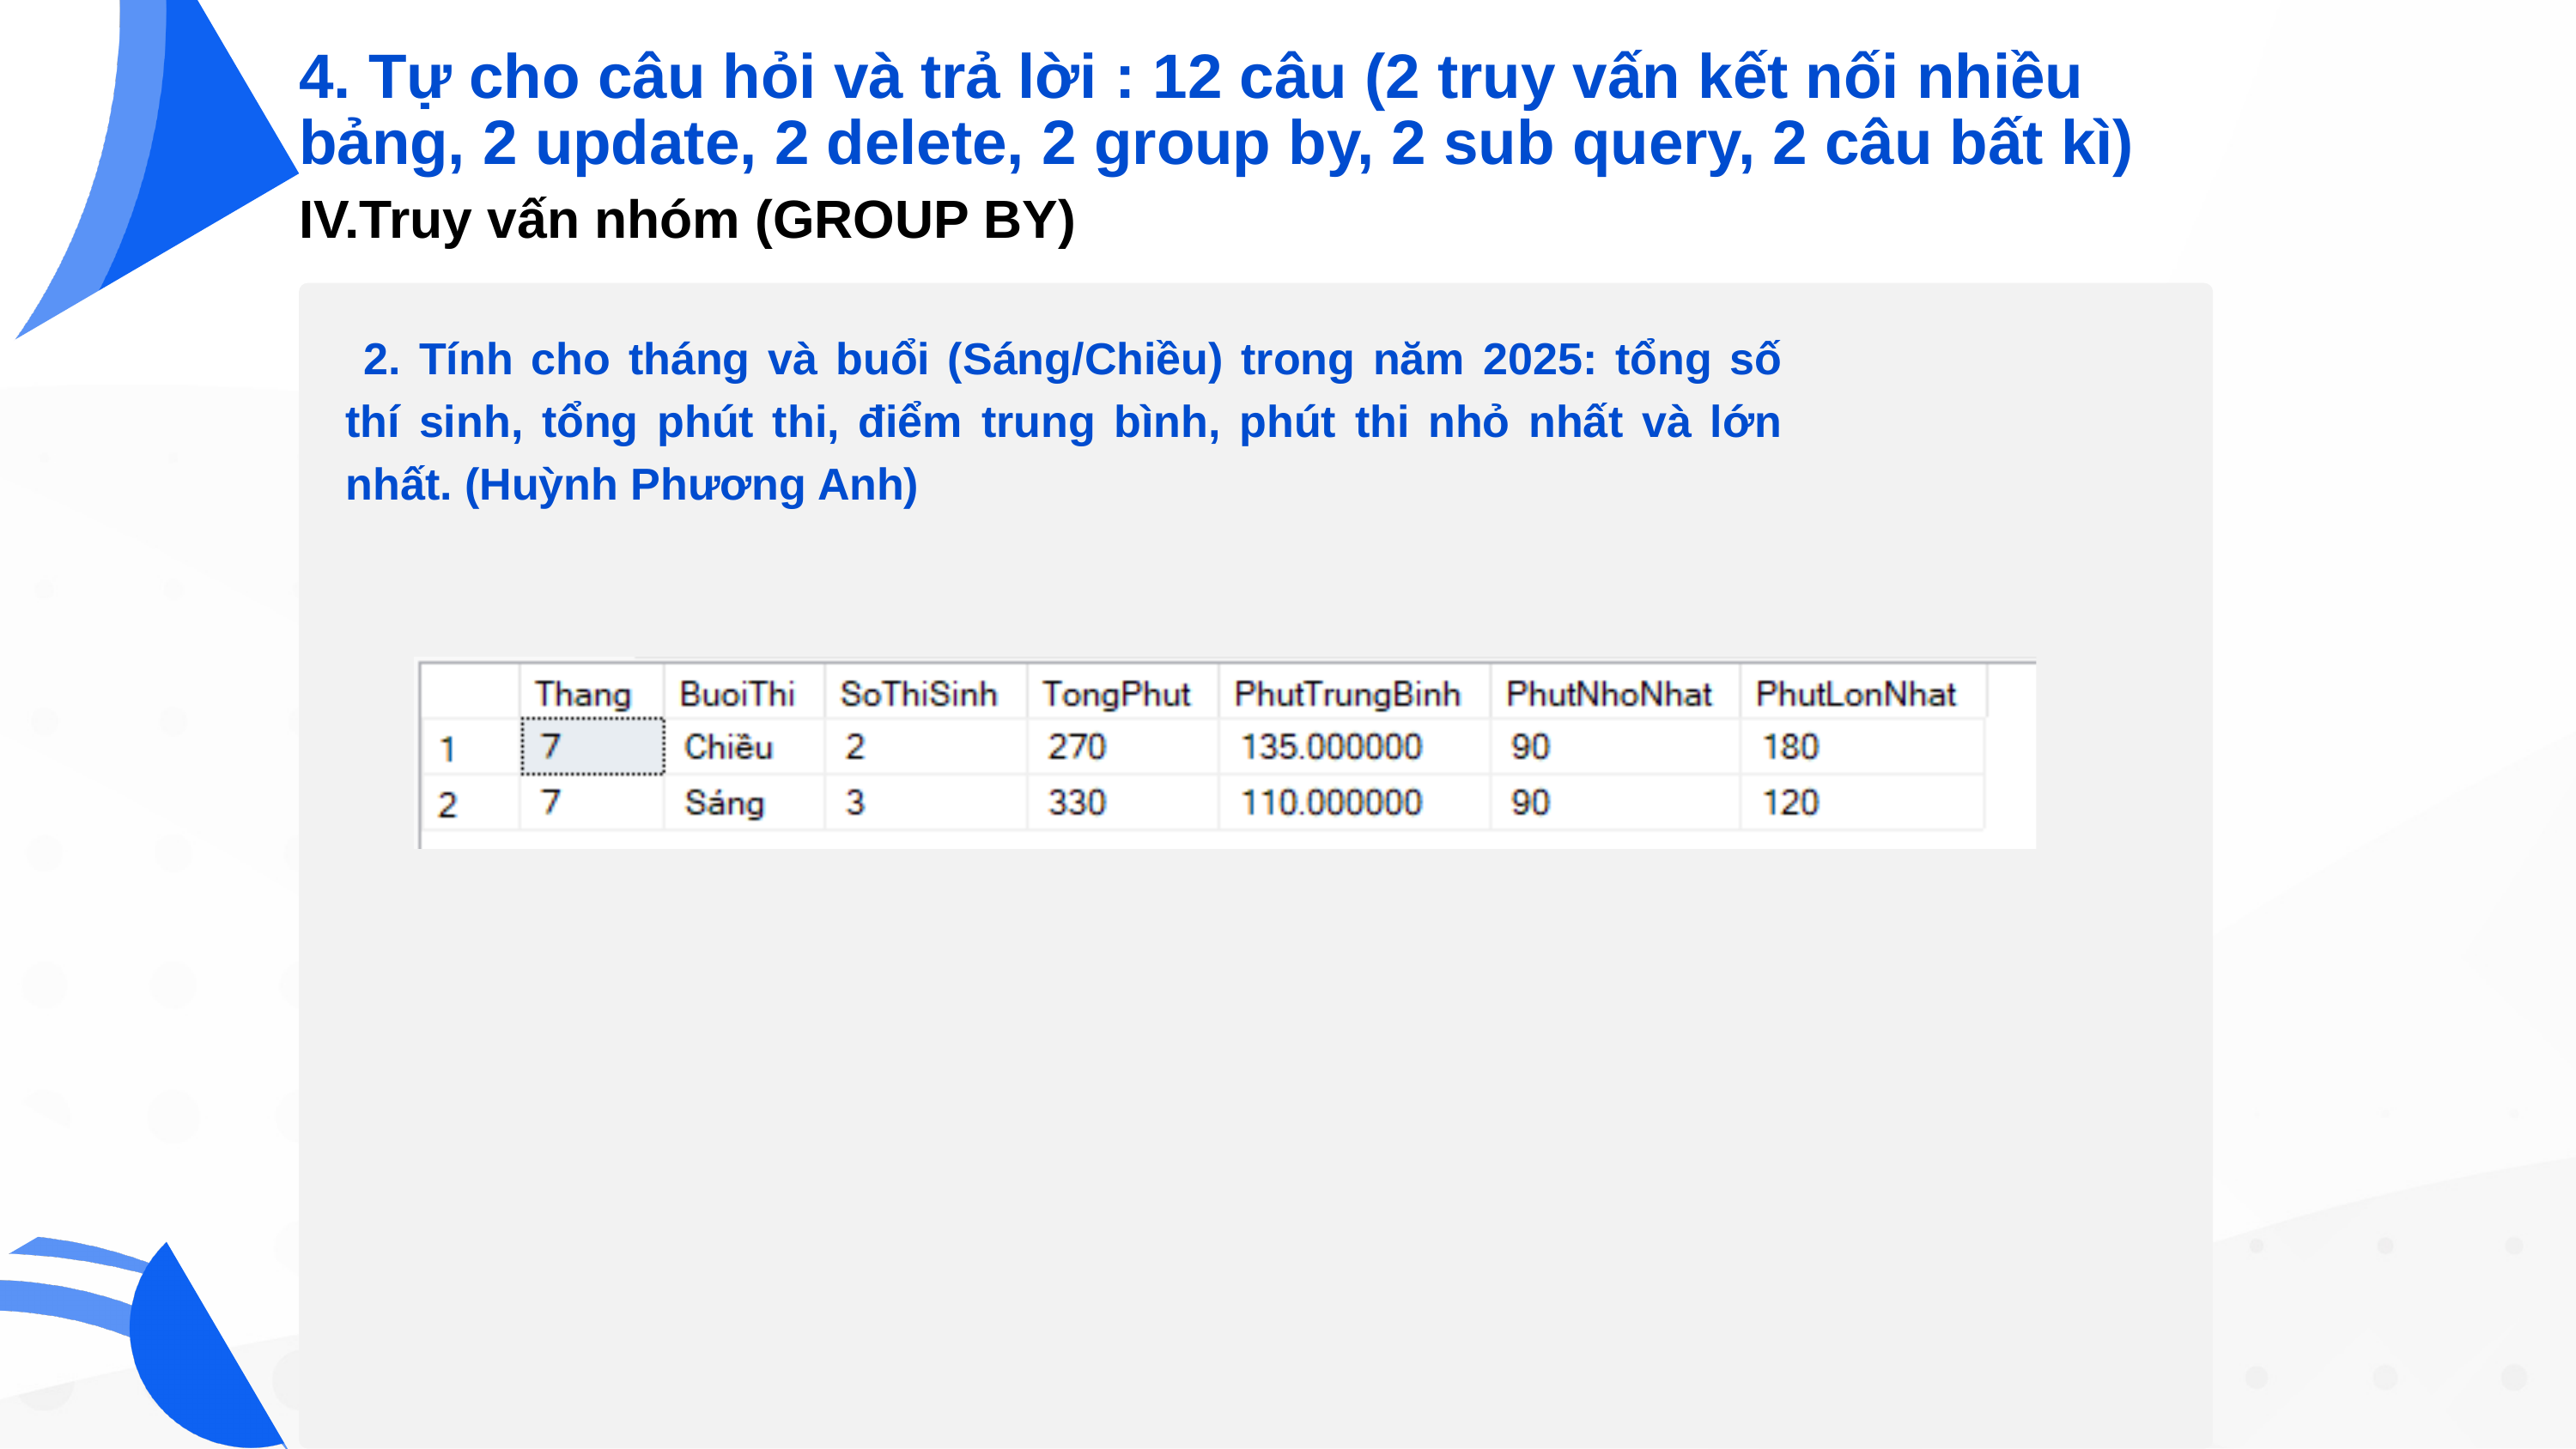

4. Tự cho câu hỏi và trả lời : 12 câu (2 truy vấn kết nối nhiều bảng, 2 update, 2 delete, 2 group by, 2 sub query, 2 câu bất kì)
IV.Truy vấn nhóm (GROUP BY)

 2. Tính cho tháng và buổi (Sáng/Chiều) trong năm 2025: tổng số thí sinh, tổng phút thi, điểm trung bình, phút thi nhỏ nhất và lớn nhất. (Huỳnh Phương Anh)